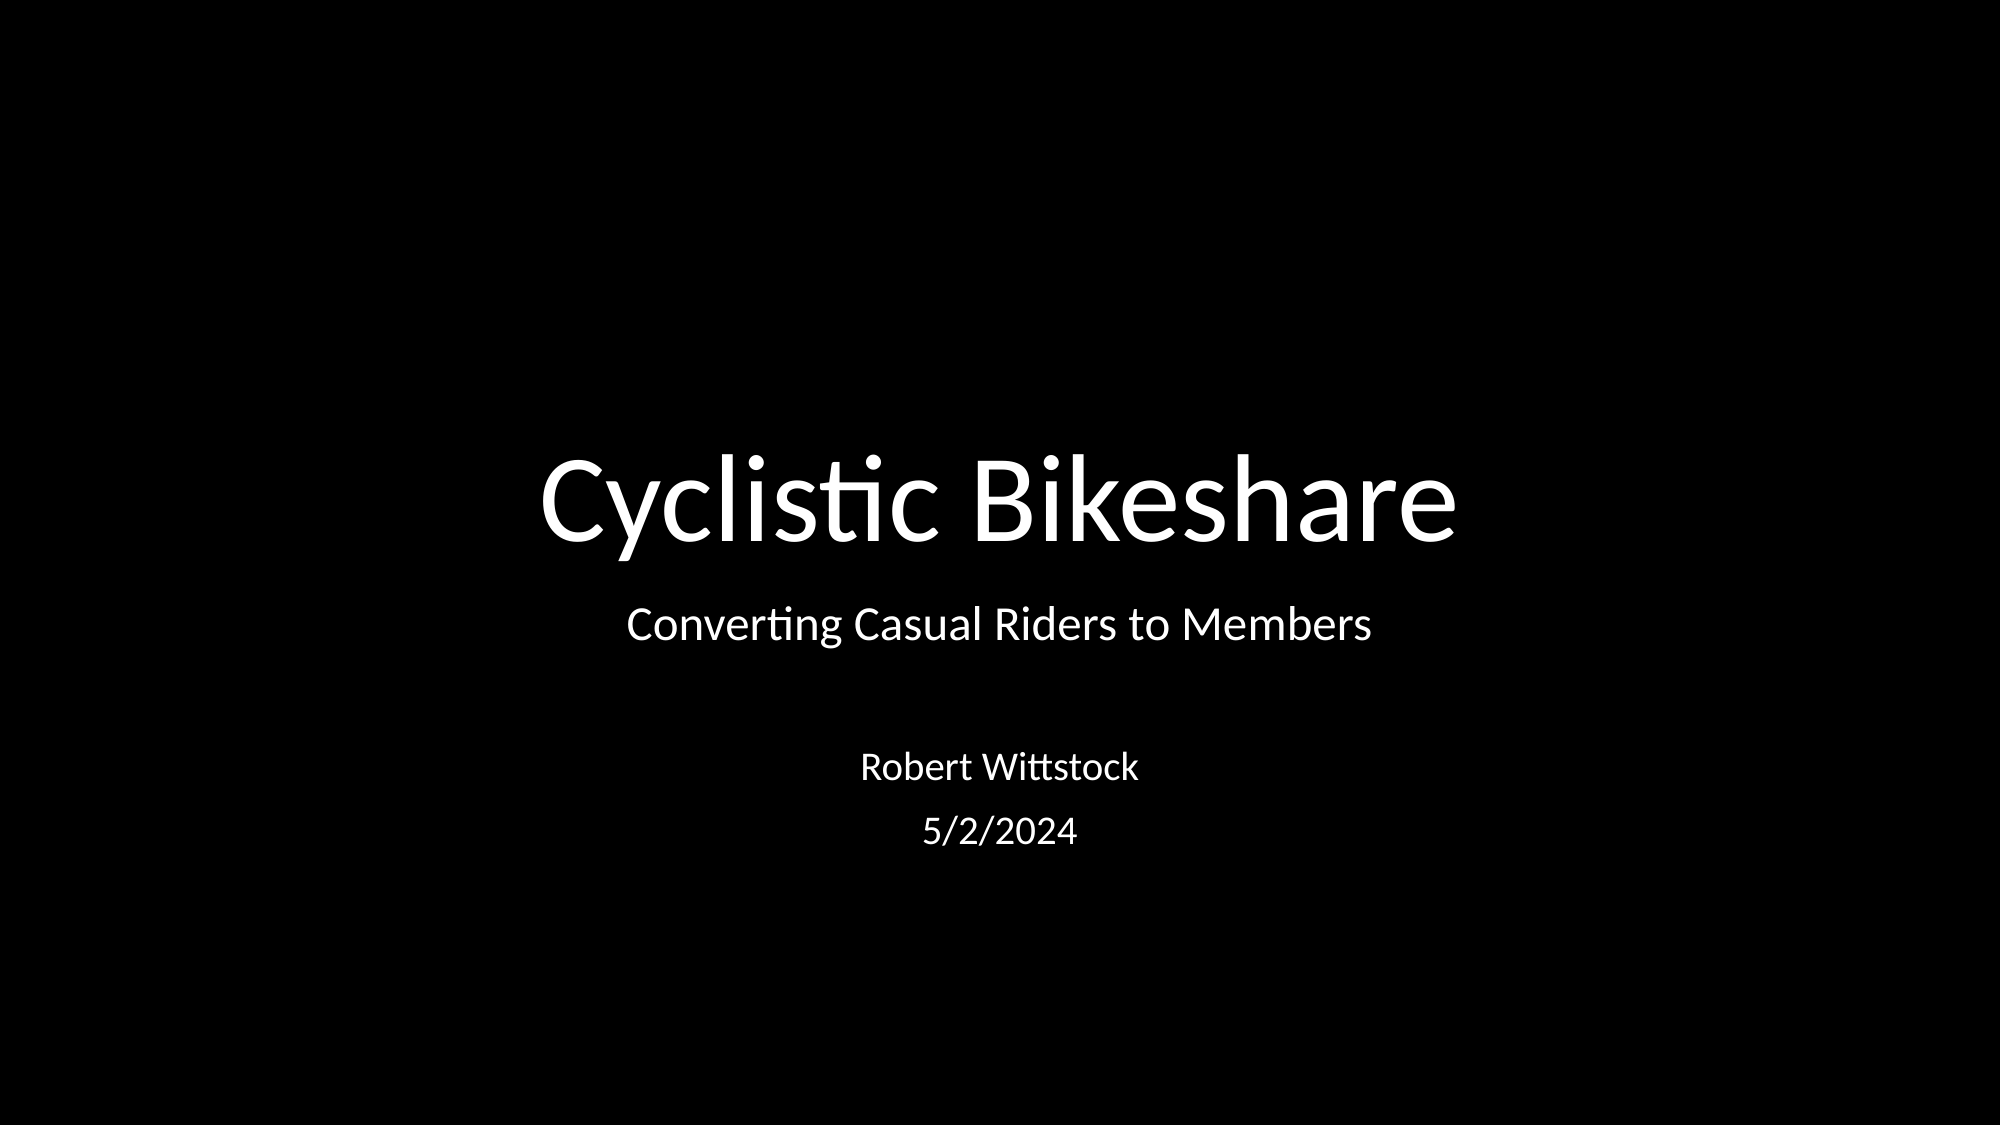

# Cyclistic Bikeshare
Converting Casual Riders to Members

Robert Wittstock
5/2/2024